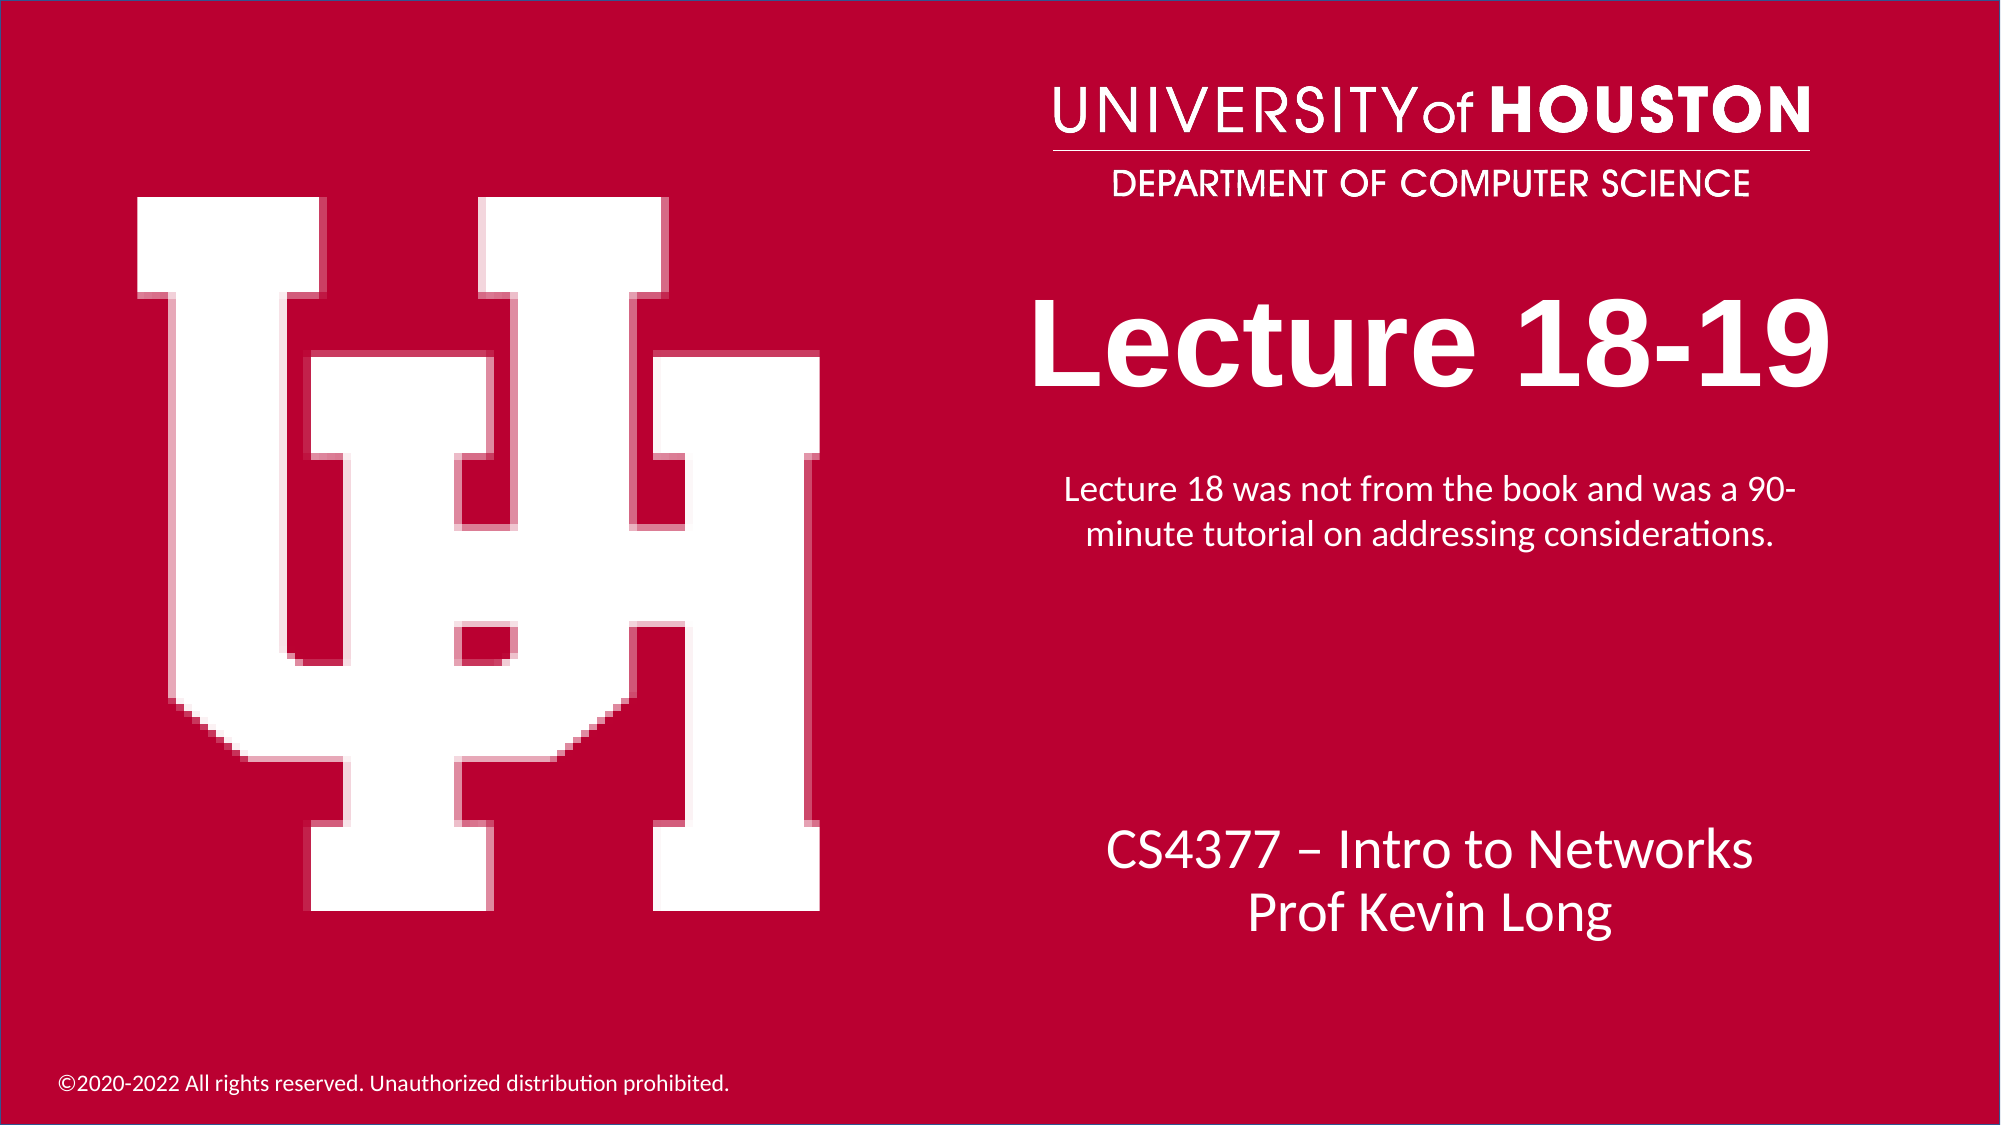

# Lecture 18-19
Lecture 18 was not from the book and was a 90-minute tutorial on addressing considerations.
CS4377 – Intro to Networks
Prof Kevin Long